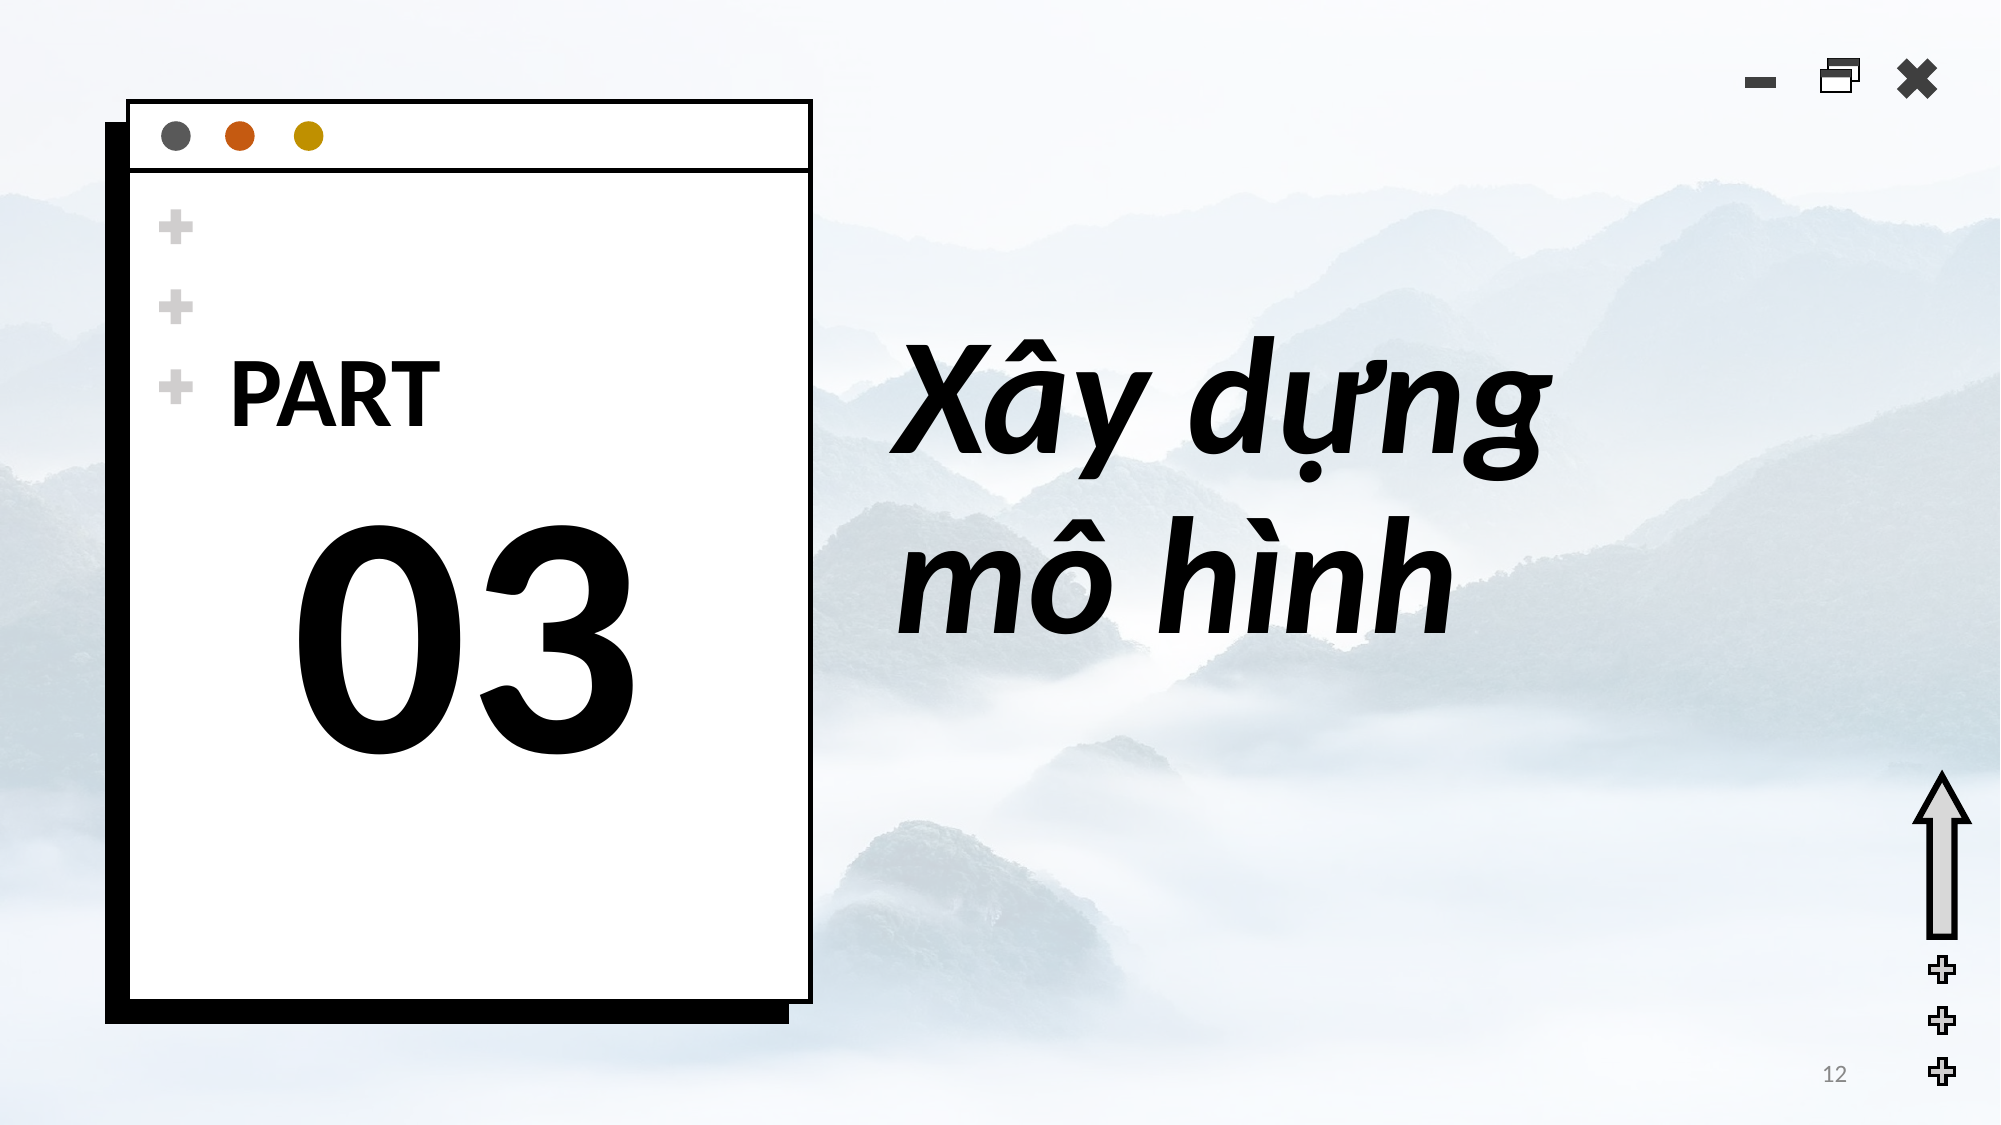

Xây dựng mô hình
PART

03

12